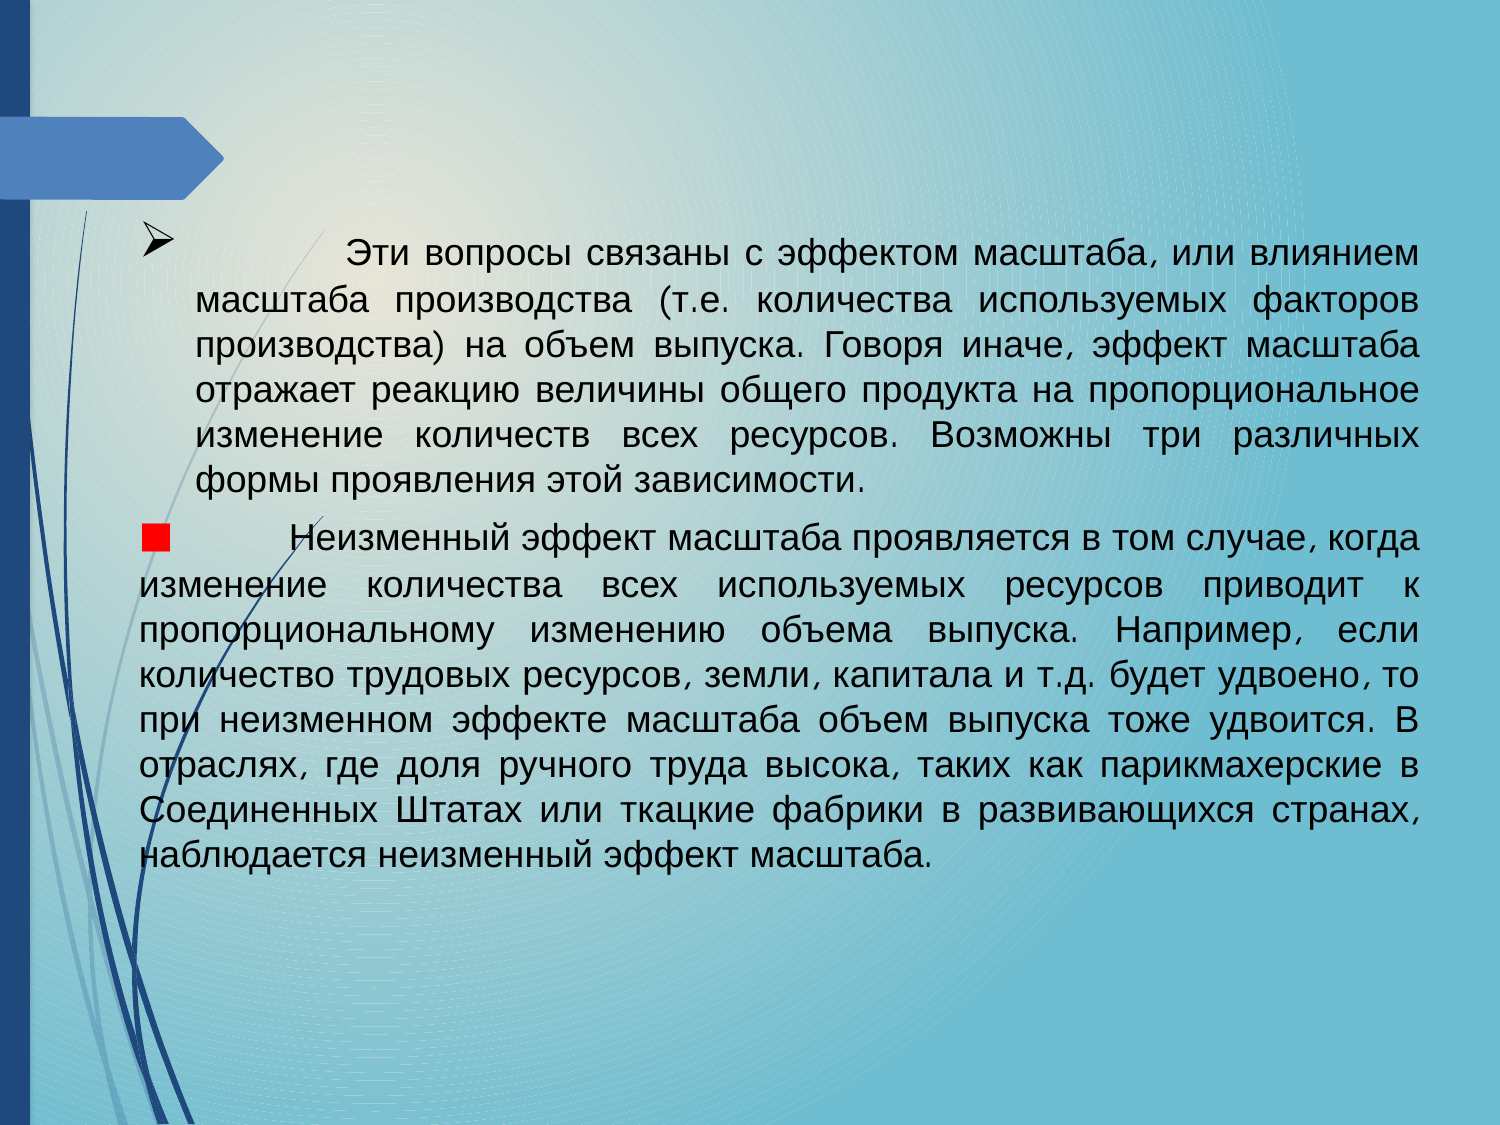

Эти вопросы связаны с эффектом масштаба, или влиянием масштаба производства (т.е. количества используемых факторов производства) на объем выпуска. Говоря иначе, эффект масштаба отражает реакцию величины общего продукта на пропорциональное изменение количеств всех ресурсов. Возможны три различных формы проявления этой зависимости.
■	Неизменный эффект масштаба проявляется в том случае, когда изменение количества всех используемых ресурсов приводит к пропорциональному изменению объема выпуска. Например, если количество трудовых ресурсов, земли, капитала и т.д. будет удвоено, то при неизменном эффекте масштаба объем выпуска тоже удвоится. В отраслях, где доля ручного труда высока, таких как парикмахерские в Соединенных Штатах или ткацкие фабрики в развивающихся странах, наблюдается неизменный эффект масштаба.